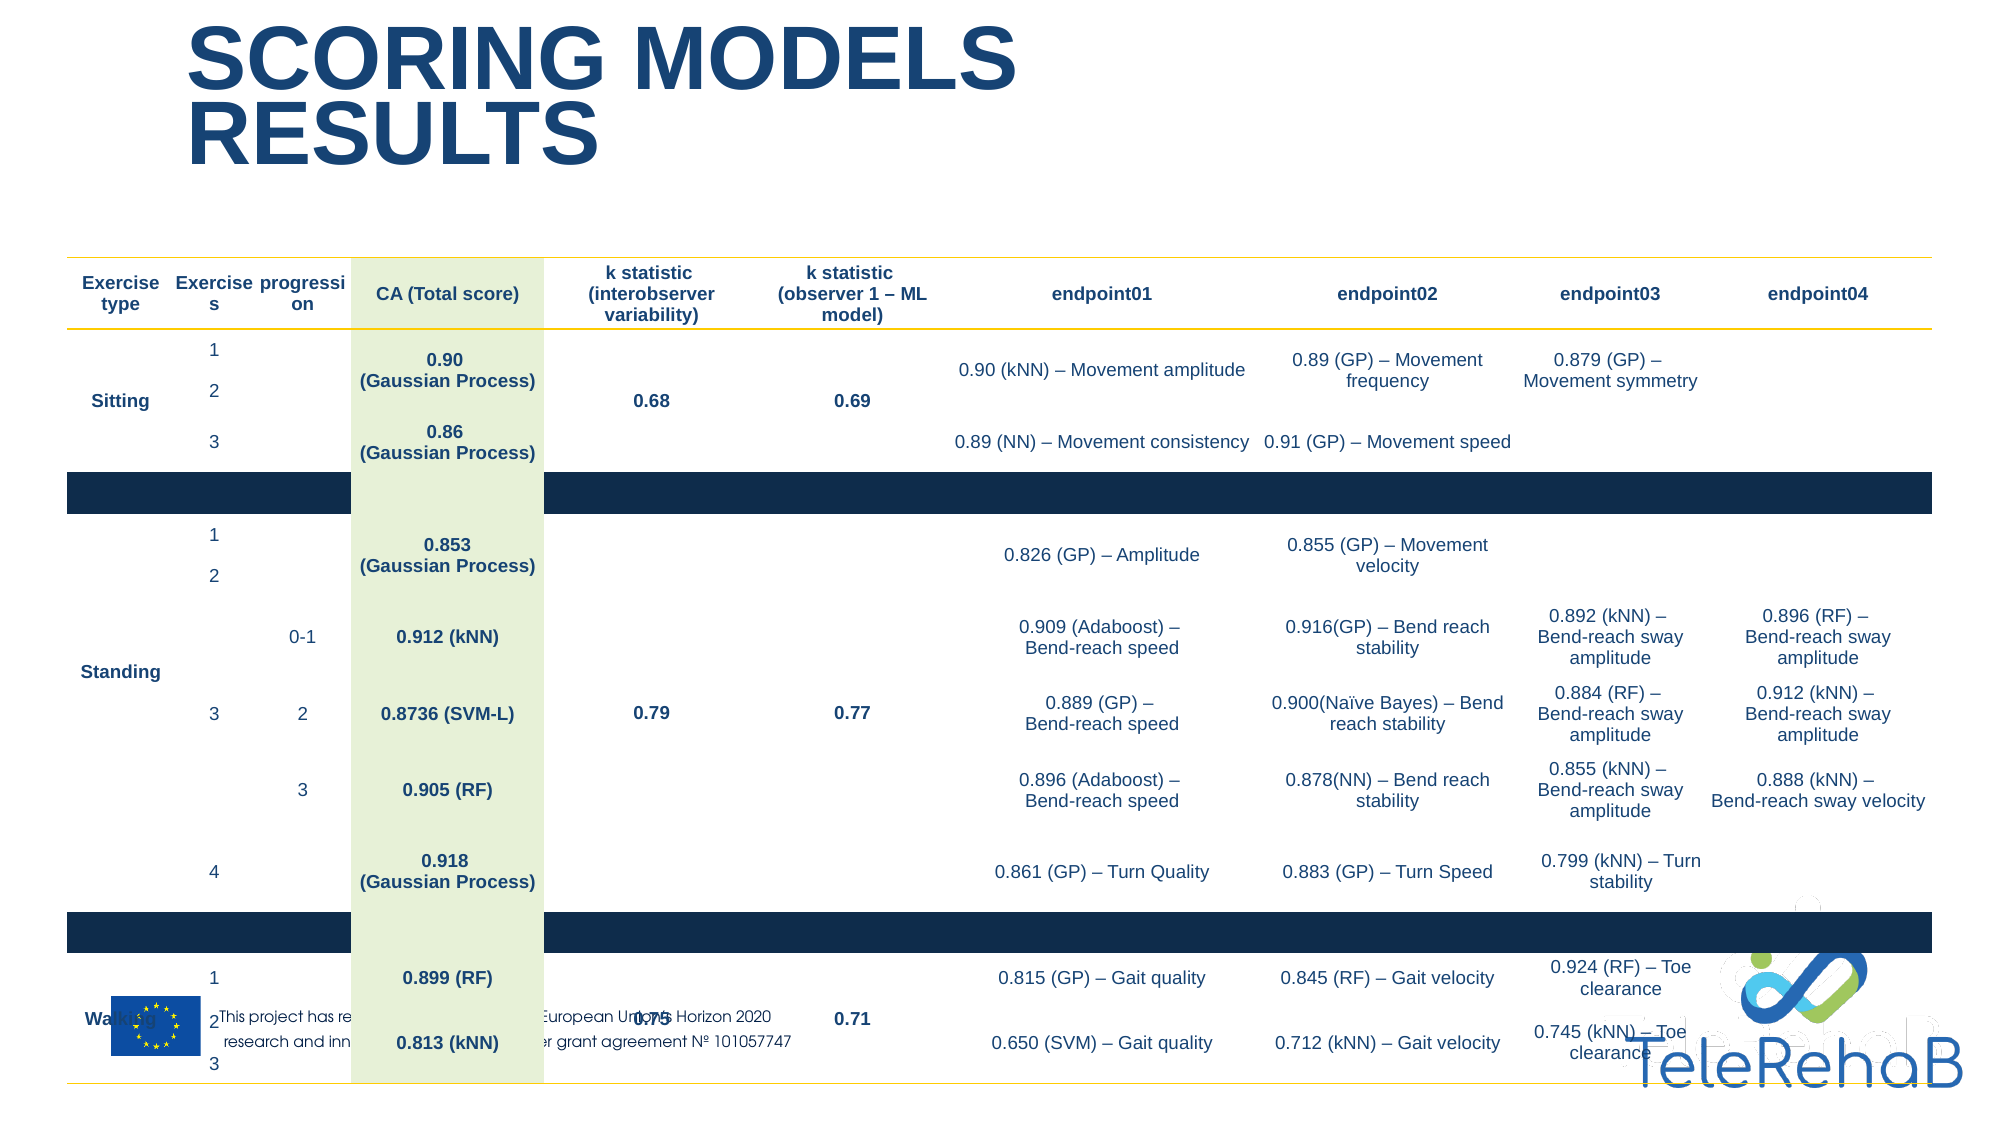

Scoring models
RESULTS
| Exercise type | Exercises | progression | CA (Total score) | k statistic (interobserver variability) | k statistic (observer 1 – ML model) | endpoint01 | endpoint02 | endpoint03 | endpoint04 |  |
| --- | --- | --- | --- | --- | --- | --- | --- | --- | --- | --- |
| Sitting | 1 |  | 0.90 (Gaussian Process) | 0.68 | 0.69 | 0.90 (kNN) – Movement amplitude | 0.89 (GP) – Movement frequency | 0.879 (GP) – Movement symmetry |  |  |
|  | 2 |  |  |  |  |  |  |  |  |  |
|  | 3 |  | 0.86 (Gaussian Process) |  |  | 0.89 (NN) – Movement consistency | 0.91 (GP) – Movement speed |  |  |  |
|  |  |  |  |  |  |  |  |  |  |  |
| Standing | 1 |  | 0.853 (Gaussian Process) | 0.79 | 0.77 | 0.826 (GP) – Amplitude | 0.855 (GP) – Movement velocity |  |  |  |
|  | 2 |  |  |  |  |  |  |  |  |  |
|  | 3 | 0-1 | 0.912 (kNN) |  |  | 0.909 (Adaboost) – Bend-reach speed | 0.916(GP) – Bend reach stability | 0.892 (kNN) – Bend-reach sway amplitude | 0.896 (RF) – Bend-reach sway amplitude |  |
|  |  | 2 | 0.8736 (SVM-L) |  |  | 0.889 (GP) – Bend-reach speed | 0.900(Naïve Bayes) – Bend reach stability | 0.884 (RF) – Bend-reach sway amplitude | 0.912 (kNN) – Bend-reach sway amplitude |  |
|  |  | 3 | 0.905 (RF) |  |  | 0.896 (Adaboost) – Bend-reach speed | 0.878(NN) – Bend reach stability | 0.855 (kNN) – Bend-reach sway amplitude | 0.888 (kNN) – Bend-reach sway velocity |  |
|  | 4 |  | 0.918 (Gaussian Process) |  |  | 0.861 (GP) – Turn Quality | 0.883 (GP) – Turn Speed | 0.799 (kNN) – Turn stability |  |  |
|  |  |  |  |  |  |  |  |  |  |  |
| Walking | 1 |  | 0.899 (RF) | 0.75 | 0.71 | 0.815 (GP) – Gait quality | 0.845 (RF) – Gait velocity | 0.924 (RF) – Toe clearance |  |  |
|  | 2 |  | 0.813 (kNN) |  |  | 0.650 (SVM) – Gait quality | 0.712 (kNN) – Gait velocity | 0.745 (kNN) – Toe clearance |  |  |
|  | 3 |  |  |  |  |  |  |  |  |  |